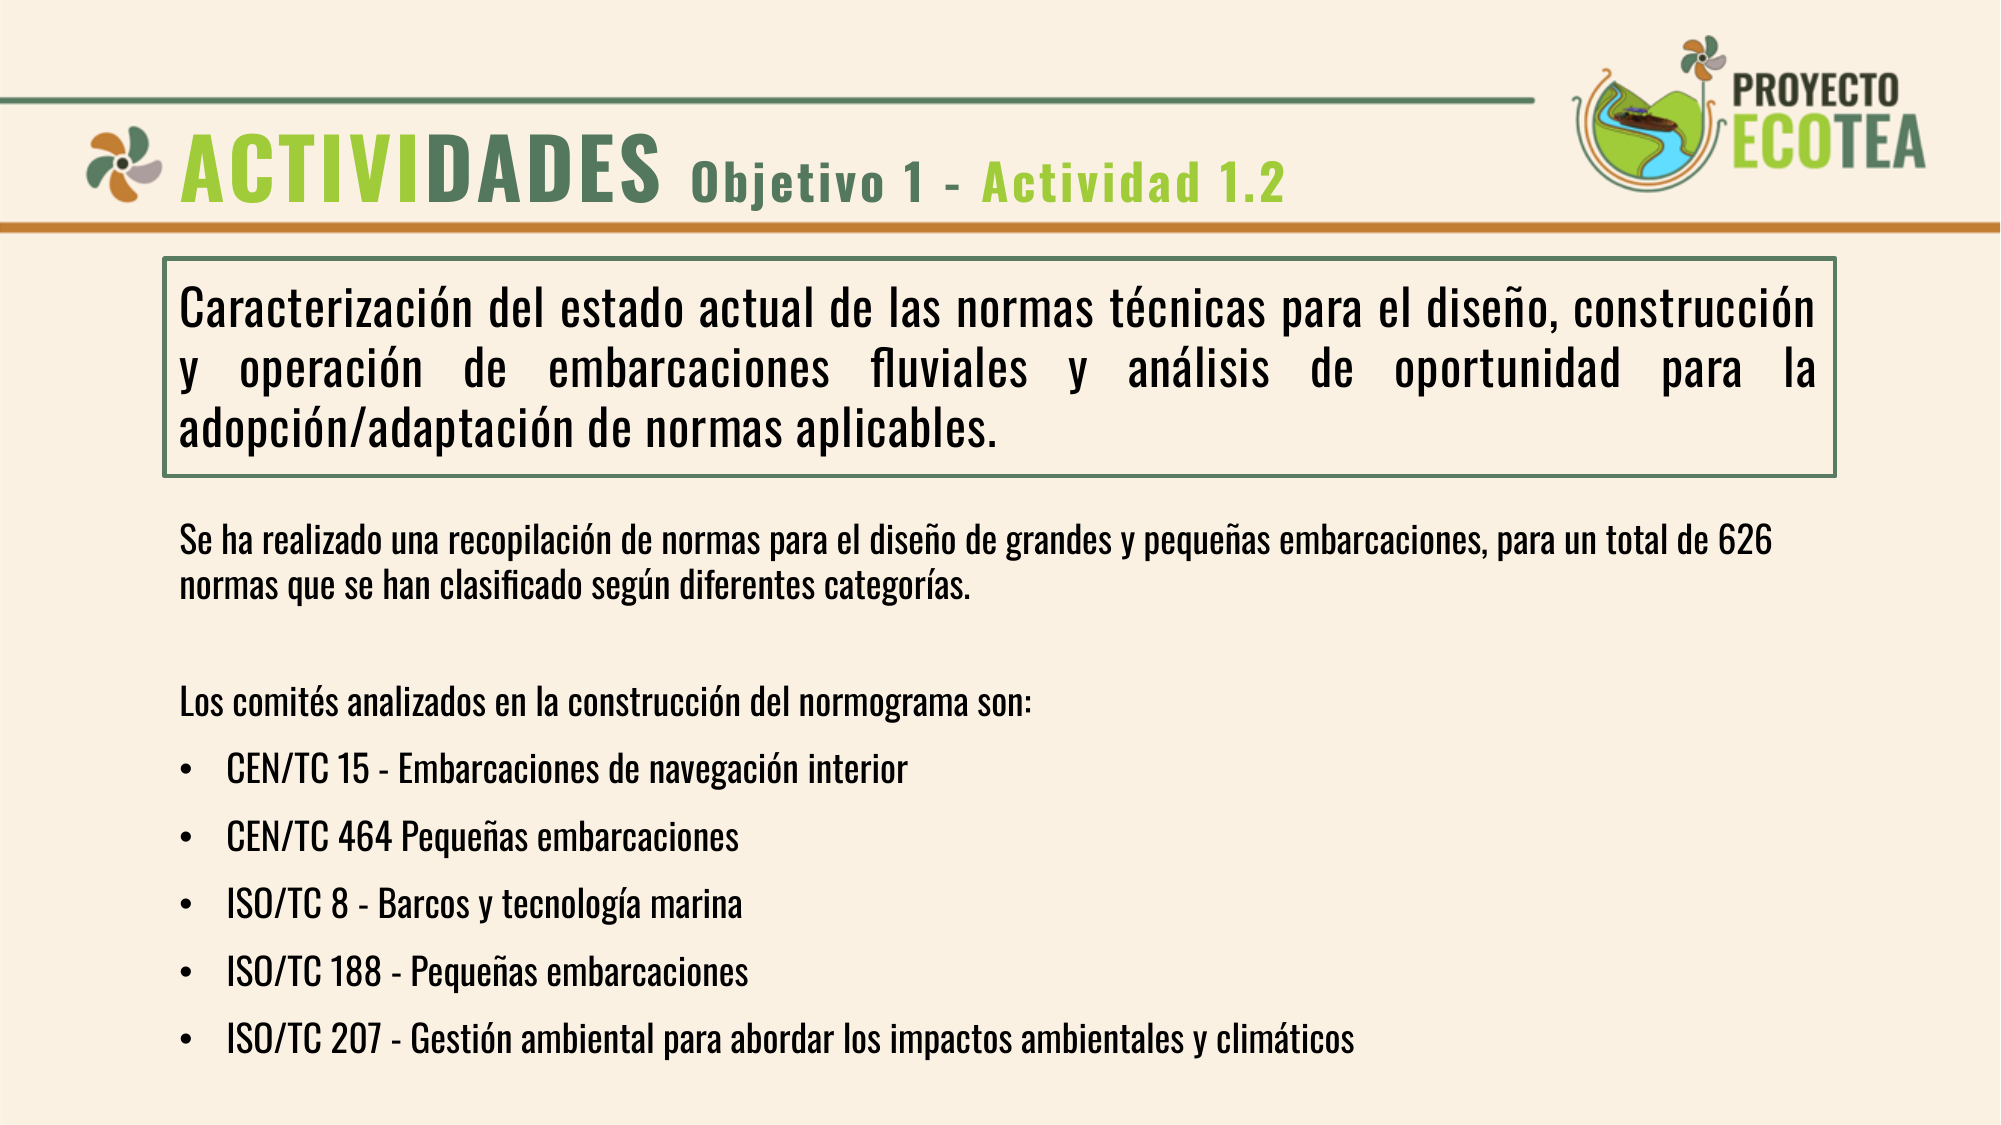

ACTIVIDADES Objetivo 1 - Actividad 1.2
Caracterización del estado actual de las normas técnicas para el diseño, construcción y operación de embarcaciones fluviales y análisis de oportunidad para la adopción/adaptación de normas aplicables.
Se ha realizado una recopilación de normas para el diseño de grandes y pequeñas embarcaciones, para un total de 626 normas que se han clasificado según diferentes categorías.
Los comités analizados en la construcción del normograma son:
CEN/TC 15 - Embarcaciones de navegación interior
CEN/TC 464 Pequeñas embarcaciones
ISO/TC 8 - Barcos y tecnología marina
ISO/TC 188 - Pequeñas embarcaciones
ISO/TC 207 - Gestión ambiental para abordar los impactos ambientales y climáticos